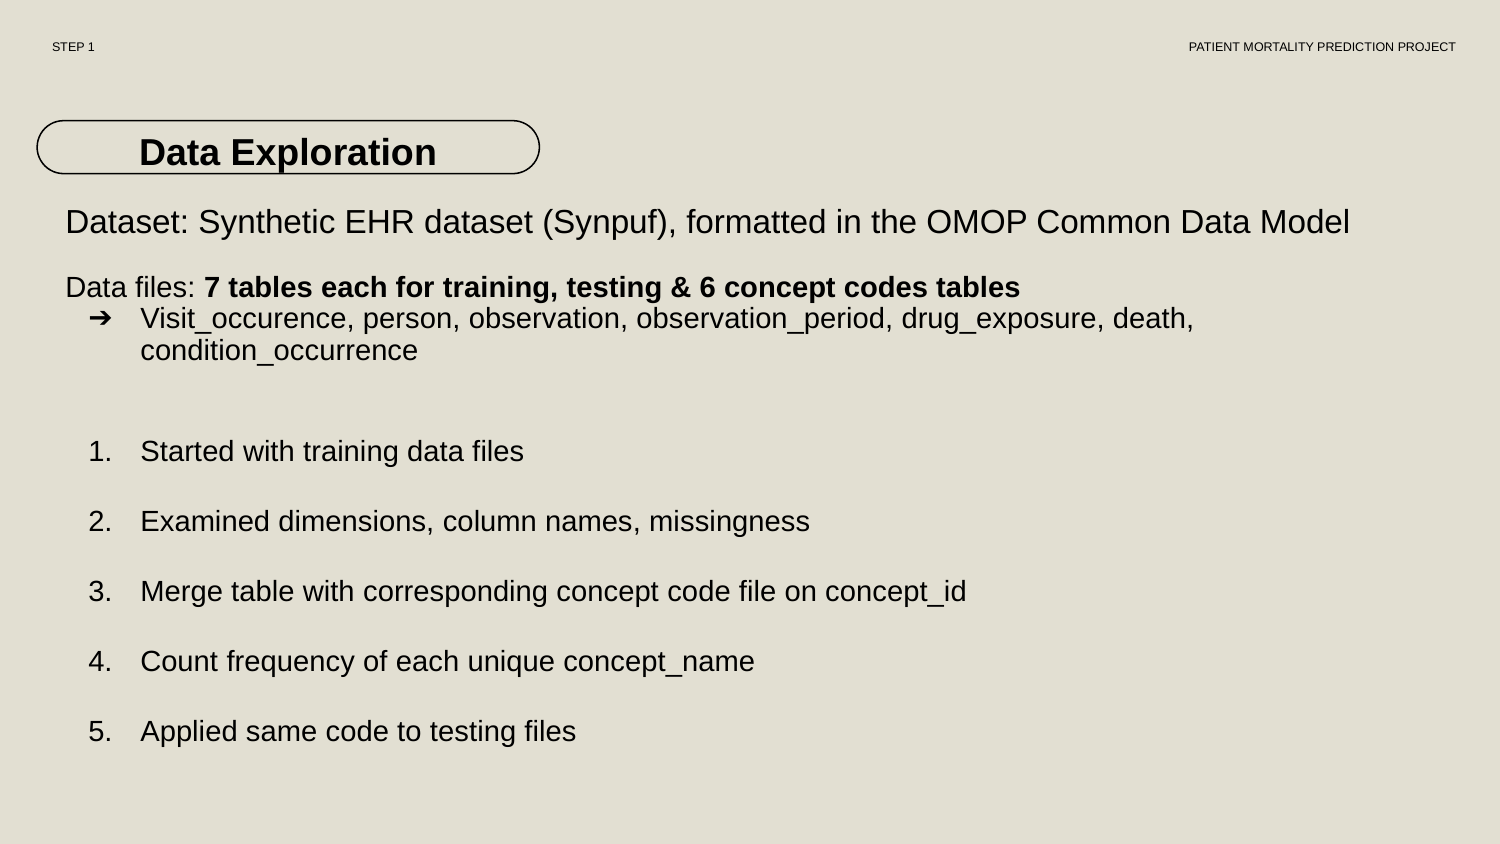

PATIENT MORTALITY PREDICTION PROJECT
STEP 1
Data Exploration
Dataset: Synthetic EHR dataset (Synpuf), formatted in the OMOP Common Data Model

Data files: 7 tables each for training, testing & 6 concept codes tables
Visit_occurence, person, observation, observation_period, drug_exposure, death, condition_occurrence

Started with training data files
Examined dimensions, column names, missingness
Merge table with corresponding concept code file on concept_id
Count frequency of each unique concept_name
Applied same code to testing files